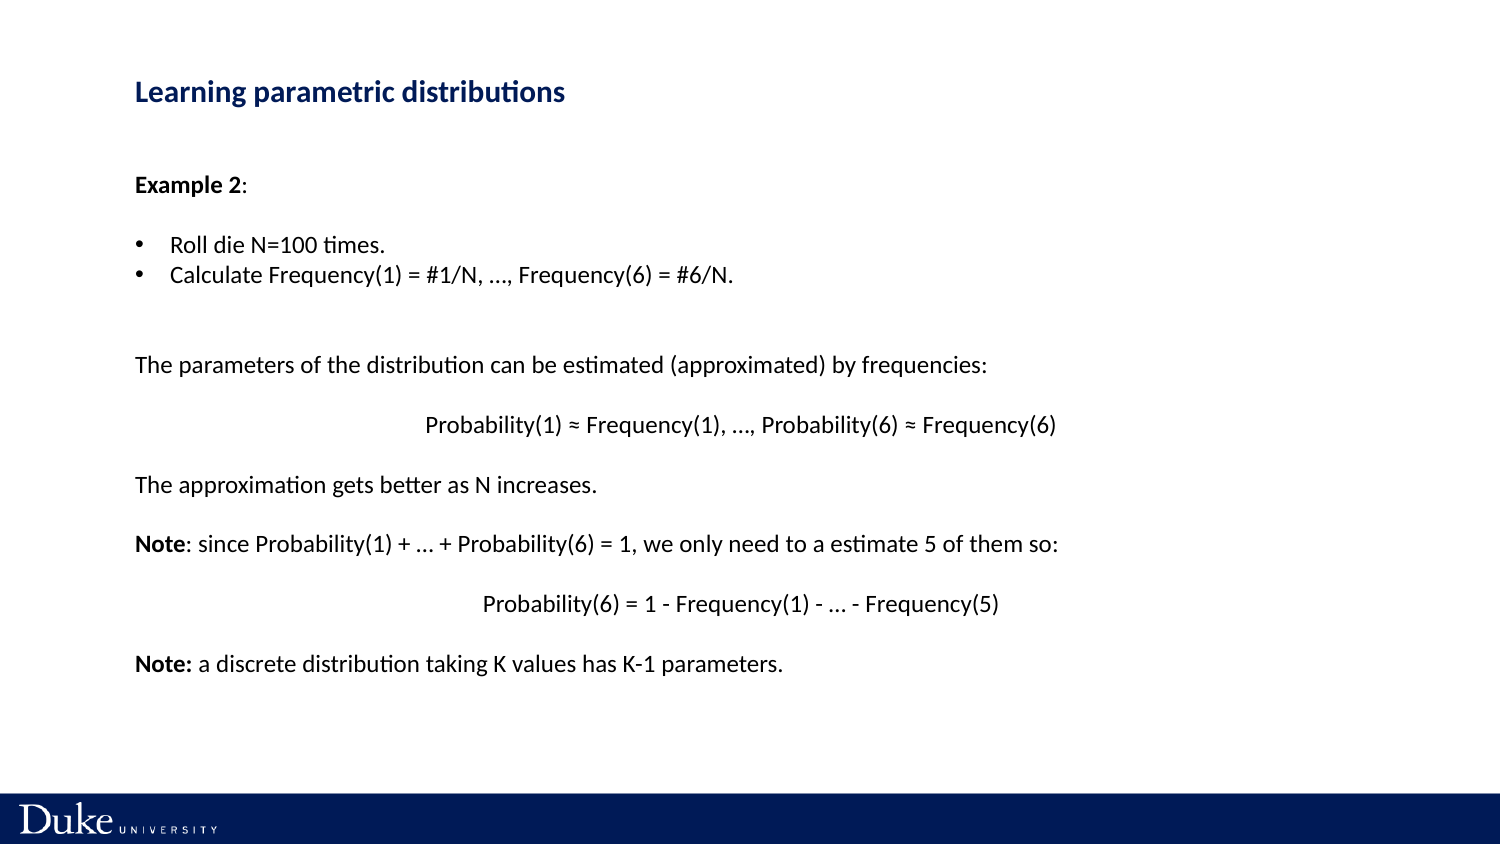

Learning parametric distributions

Example 2:

Roll die N=100 times.
Calculate Frequency(1) = #1/N, …, Frequency(6) = #6/N.

The parameters of the distribution can be estimated (approximated) by frequencies:

Probability(1) ≈ Frequency(1), …, Probability(6) ≈ Frequency(6)

The approximation gets better as N increases.

Note: since Probability(1) + … + Probability(6) = 1, we only need to a estimate 5 of them so:

Probability(6) = 1 - Frequency(1) - … - Frequency(5)

Note: a discrete distribution taking K values has K-1 parameters.